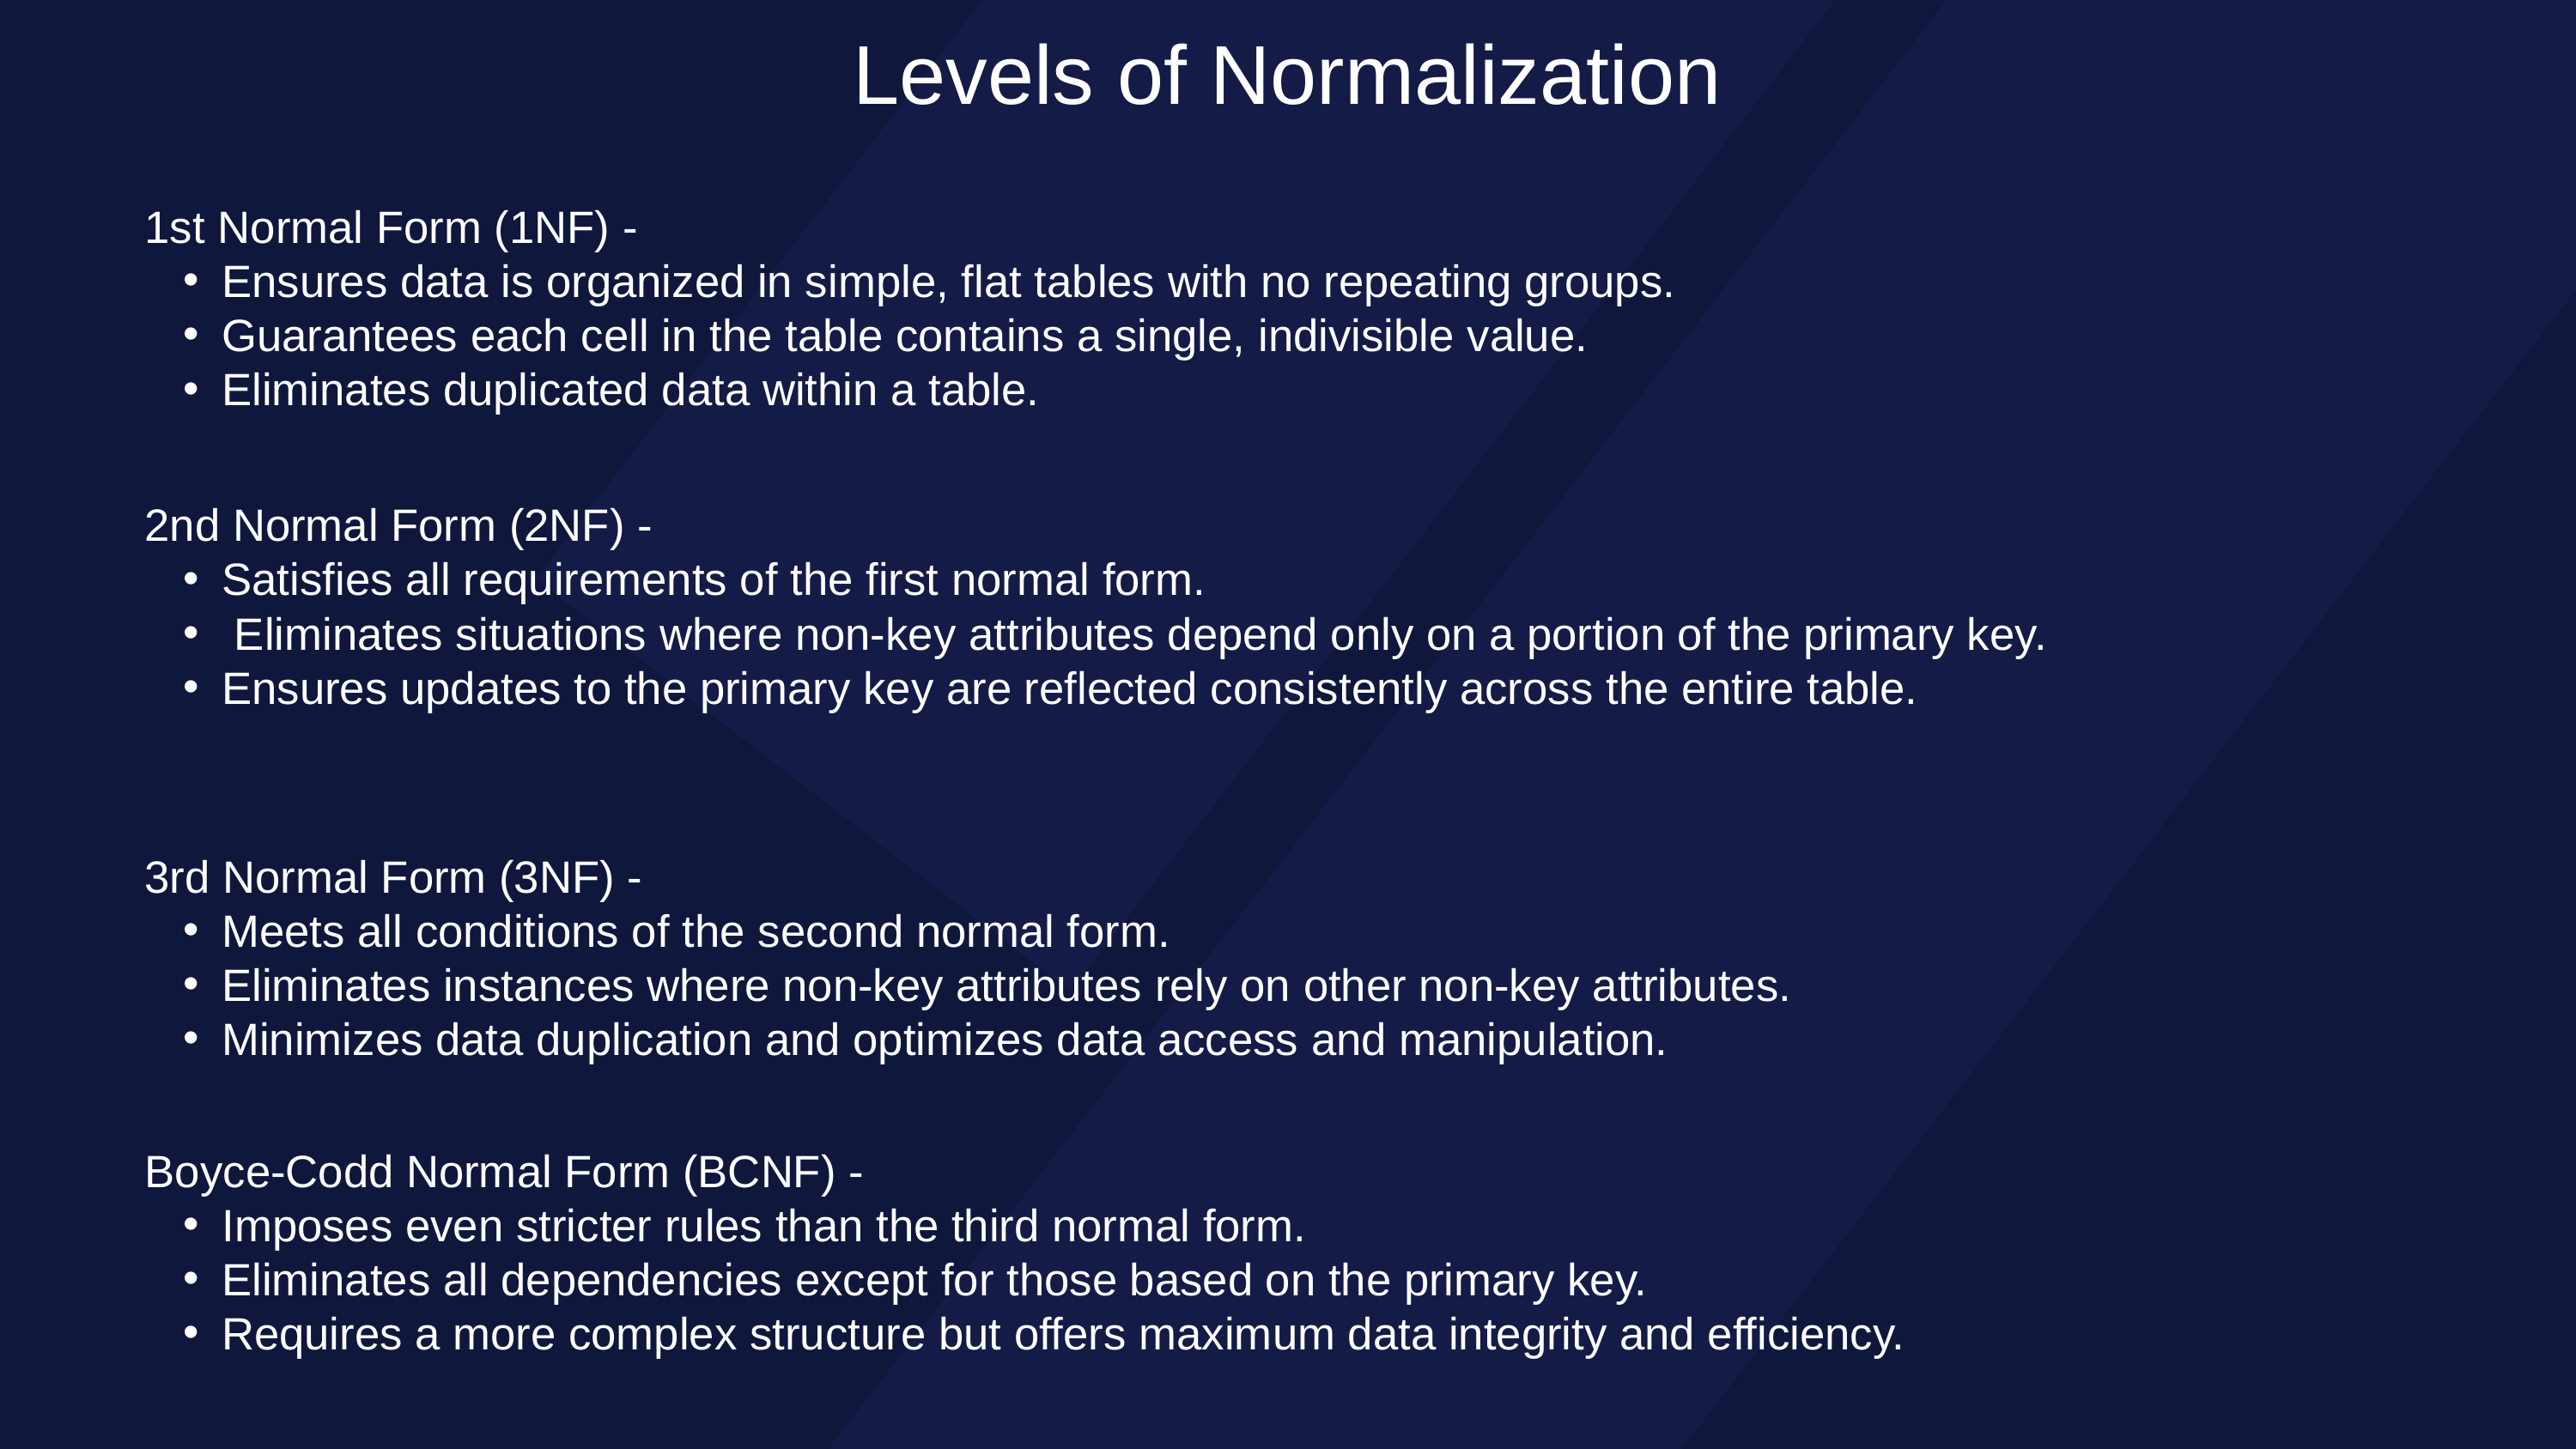

Levels of Normalization
1st Normal Form (1NF) -
Ensures data is organized in simple, flat tables with no repeating groups.
Guarantees each cell in the table contains a single, indivisible value.
Eliminates duplicated data within a table.
2nd Normal Form (2NF) -
Satisfies all requirements of the first normal form.
 Eliminates situations where non-key attributes depend only on a portion of the primary key.
Ensures updates to the primary key are reflected consistently across the entire table.
3rd Normal Form (3NF) -
Meets all conditions of the second normal form.
Eliminates instances where non-key attributes rely on other non-key attributes.
Minimizes data duplication and optimizes data access and manipulation.
Boyce-Codd Normal Form (BCNF) -
Imposes even stricter rules than the third normal form.
Eliminates all dependencies except for those based on the primary key.
Requires a more complex structure but offers maximum data integrity and efficiency.